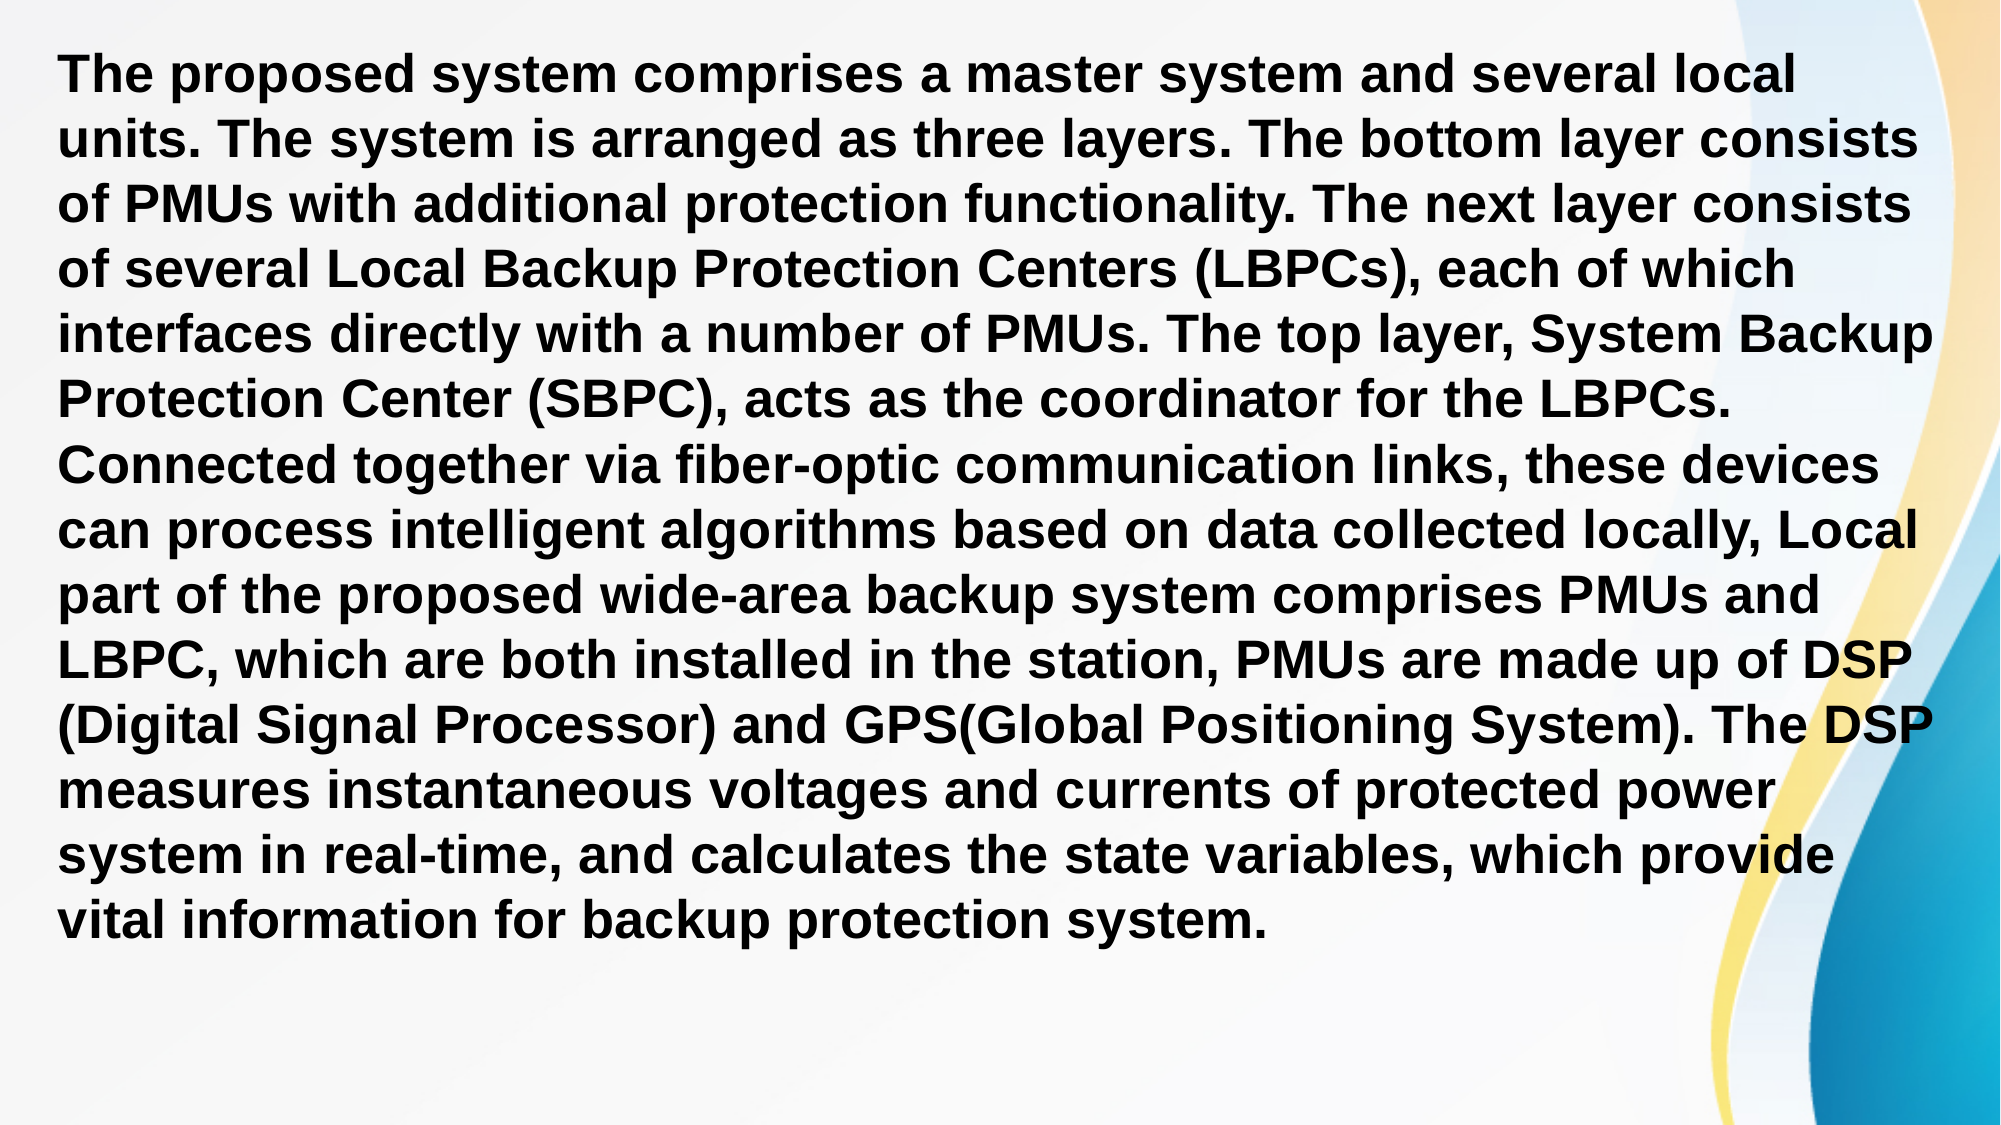

The proposed system comprises a master system and several local units. The system is arranged as three layers. The bottom layer consists of PMUs with additional protection functionality. The next layer consists of several Local Backup Protection Centers (LBPCs), each of which interfaces directly with a number of PMUs. The top layer, System Backup Protection Center (SBPC), acts as the coordinator for the LBPCs. Connected together via fiber-optic communication links, these devices can process intelligent algorithms based on data collected locally, Local part of the proposed wide-area backup system comprises PMUs and LBPC, which are both installed in the station, PMUs are made up of DSP (Digital Signal Processor) and GPS(Global Positioning System). The DSP measures instantaneous voltages and currents of protected power system in real-time, and calculates the state variables, which provide vital information for backup protection system.